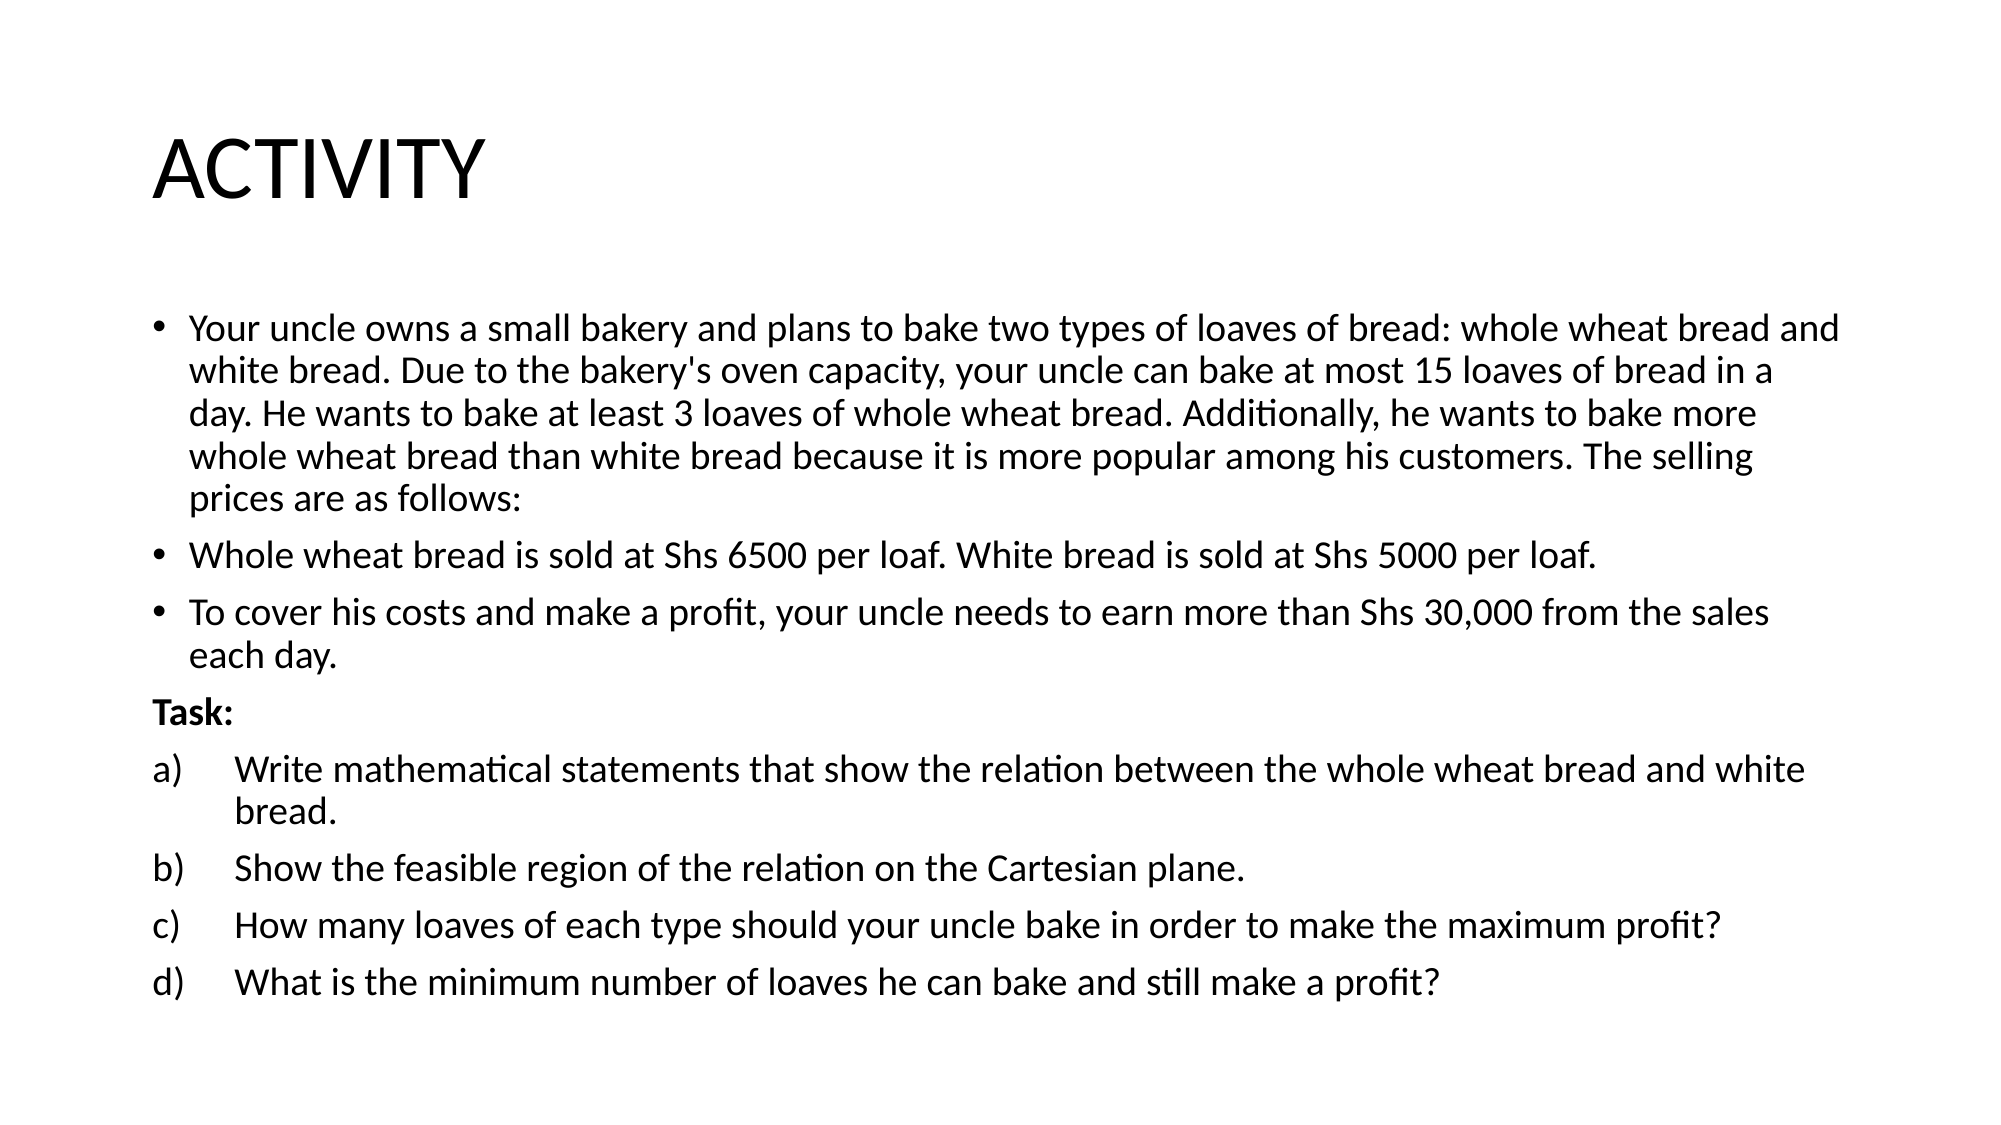

# ACTIVITY
Your uncle owns a small bakery and plans to bake two types of loaves of bread: whole wheat bread and white bread. Due to the bakery's oven capacity, your uncle can bake at most 15 loaves of bread in a day. He wants to bake at least 3 loaves of whole wheat bread. Additionally, he wants to bake more whole wheat bread than white bread because it is more popular among his customers. The selling prices are as follows:
Whole wheat bread is sold at Shs 6500 per loaf. White bread is sold at Shs 5000 per loaf.
To cover his costs and make a profit, your uncle needs to earn more than Shs 30,000 from the sales each day.
Task:
Write mathematical statements that show the relation between the whole wheat bread and white bread.
Show the feasible region of the relation on the Cartesian plane.
How many loaves of each type should your uncle bake in order to make the maximum profit?
What is the minimum number of loaves he can bake and still make a profit?